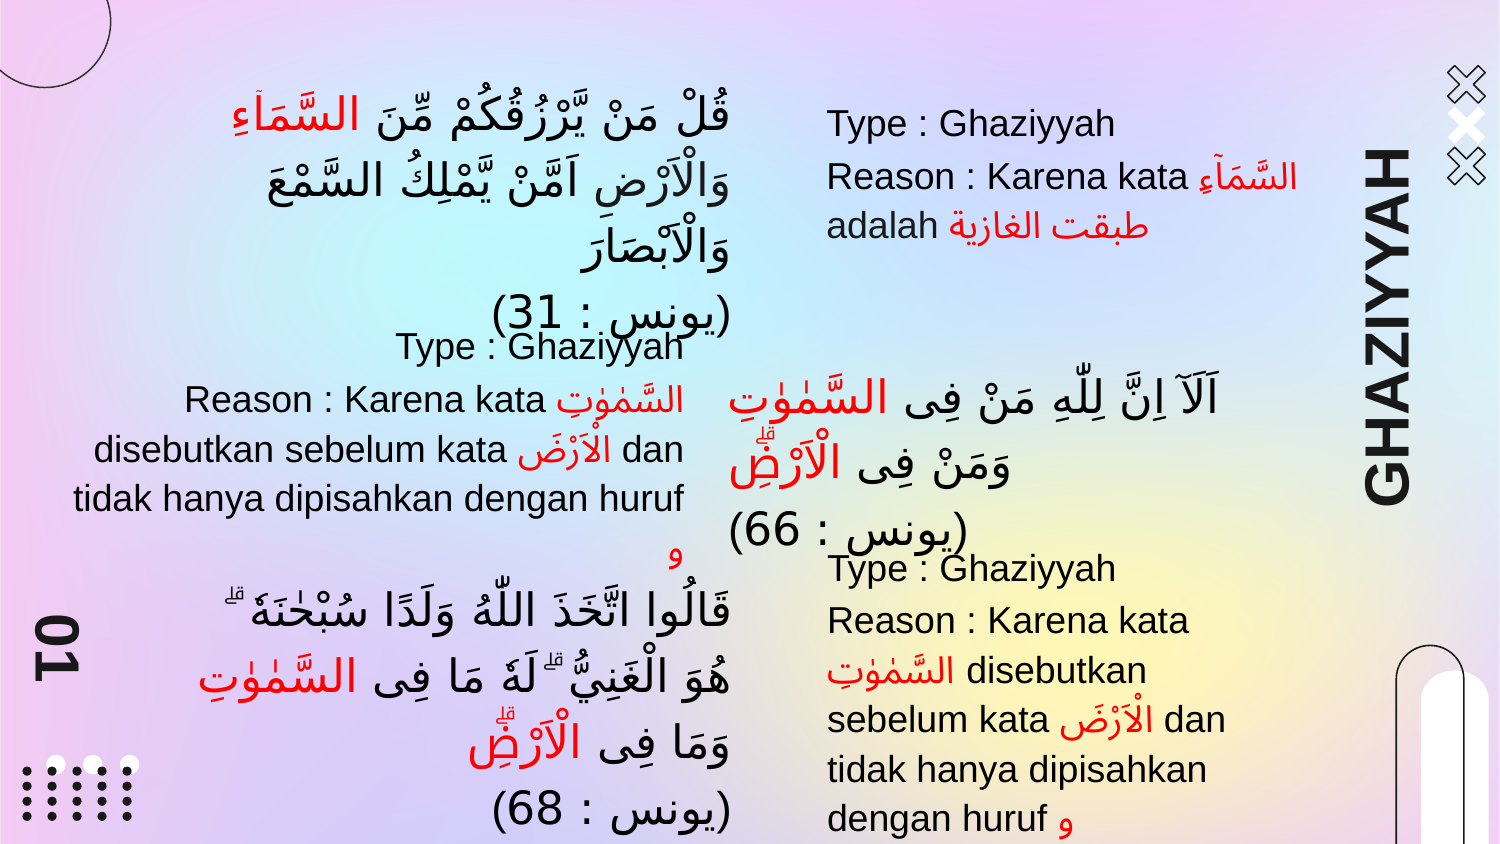

قُلْ مَنْ يَّرْزُقُكُمْ مِّنَ السَّمَاۤءِ وَالْاَرْضِ اَمَّنْ يَّمْلِكُ السَّمْعَ وَالْاَبْصَارَ
(يونس : 31)
GHAZIYYAH
Type : Ghaziyyah
Reason : Karena kata السَّمَاۤءِ adalah طبقت الغازية
Type : Ghaziyyah
Reason : Karena kata السَّمٰوٰتِ disebutkan sebelum kata الْاَرْضَ dan tidak hanya dipisahkan dengan huruf و
اَلَآ اِنَّ لِلّٰهِ مَنْ فِى السَّمٰوٰتِ وَمَنْ فِى الْاَرْضِۗ
(يونس : 66)
Type : Ghaziyyah
Reason : Karena kata السَّمٰوٰتِ disebutkan sebelum kata الْاَرْضَ dan tidak hanya dipisahkan dengan huruf و
قَالُوا اتَّخَذَ اللّٰهُ وَلَدًا سُبْحٰنَهٗ ۗ هُوَ الْغَنِيُّ ۗ لَهٗ مَا فِى السَّمٰوٰتِ وَمَا فِى الْاَرْضِۗ
(يونس : 68)
01